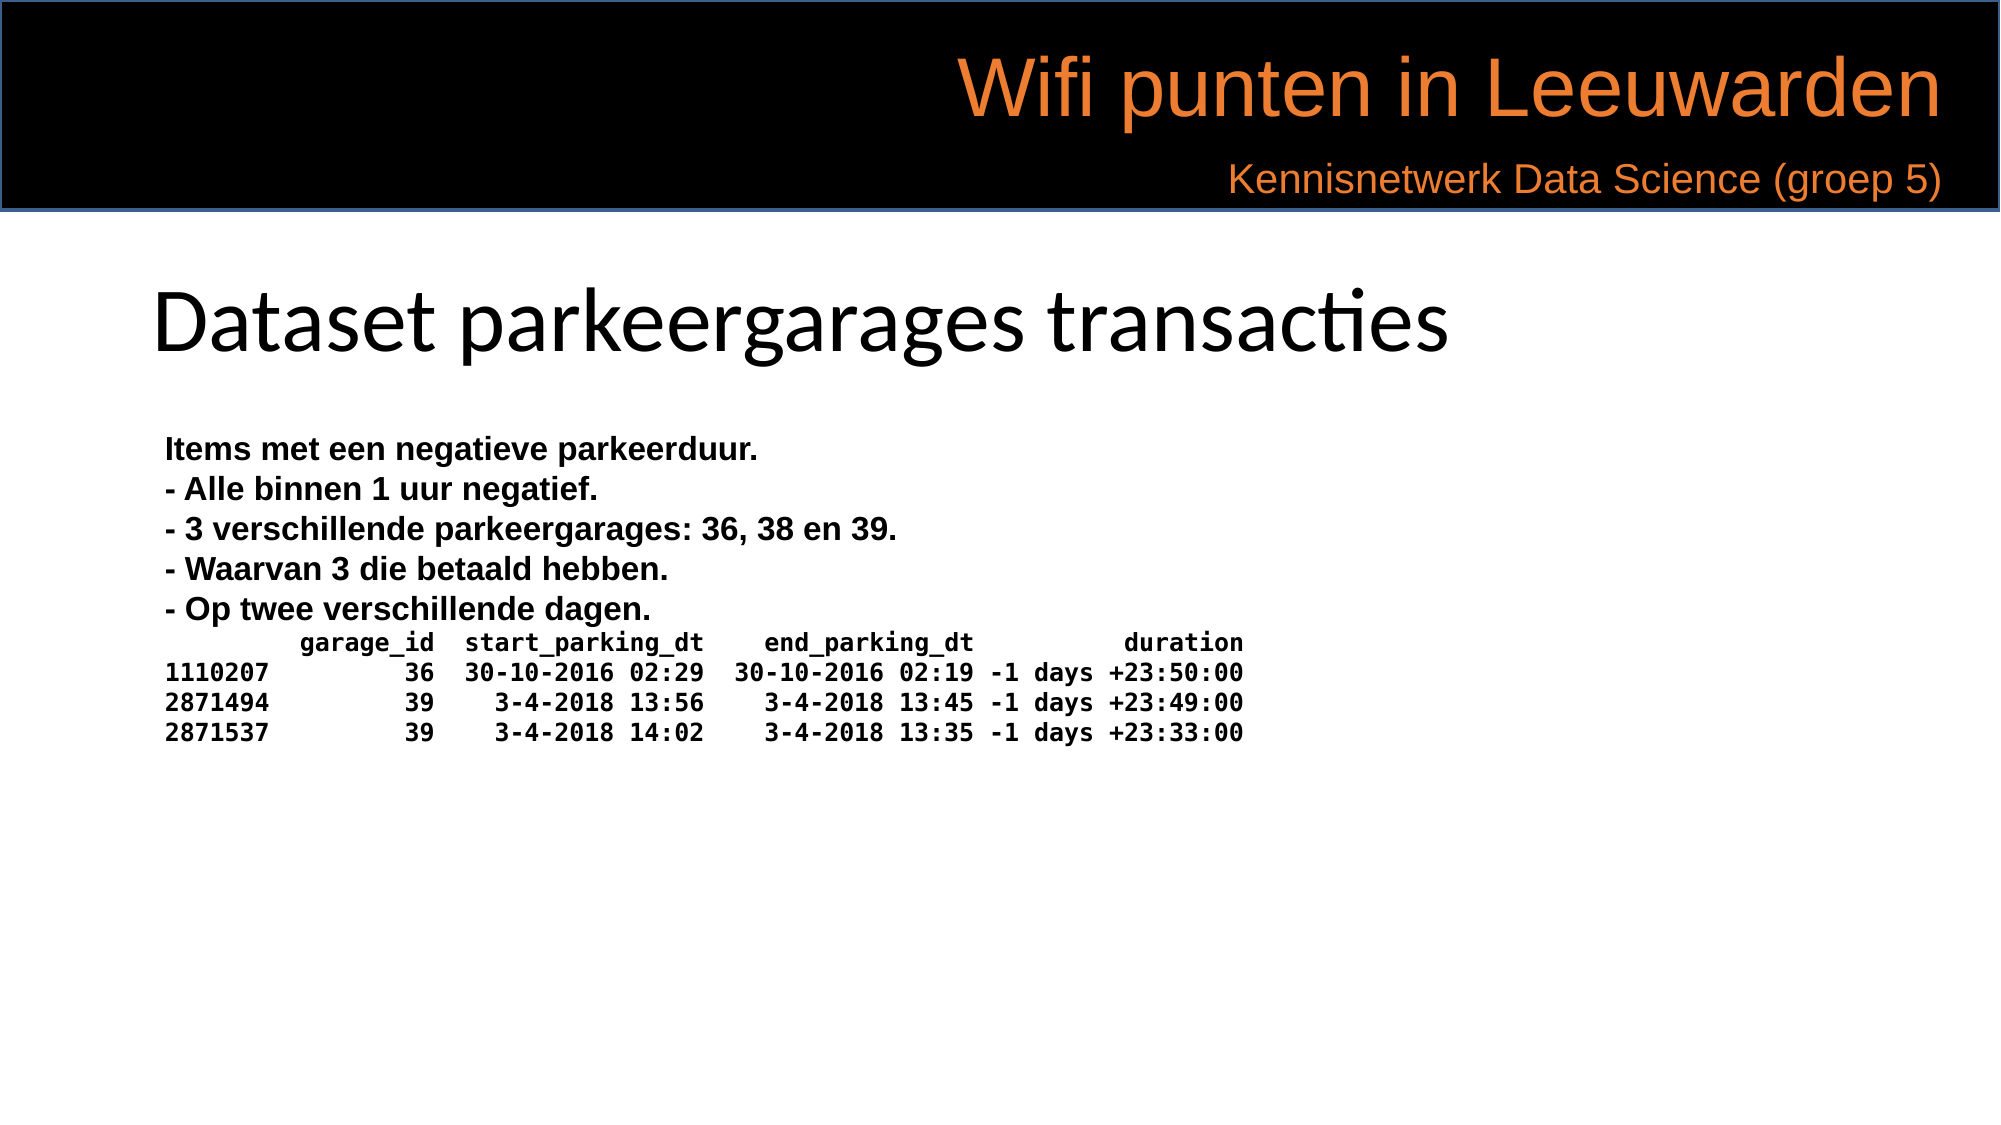

Wifi punten in Leeuwarden
Kennisnetwerk Data Science (groep 5)
Dataset parkeergarages transacties

Items met een negatieve parkeerduur.
- Alle binnen 1 uur negatief.
- 3 verschillende parkeergarages: 36, 38 en 39.
- Waarvan 3 die betaald hebben.
- Op twee verschillende dagen.
         garage_id  start_parking_dt    end_parking_dt          duration
1110207         36  30-10-2016 02:29  30-10-2016 02:19 -1 days +23:50:00
2871494         39    3-4-2018 13:56    3-4-2018 13:45 -1 days +23:49:00
2871537         39    3-4-2018 14:02    3-4-2018 13:35 -1 days +23:33:00